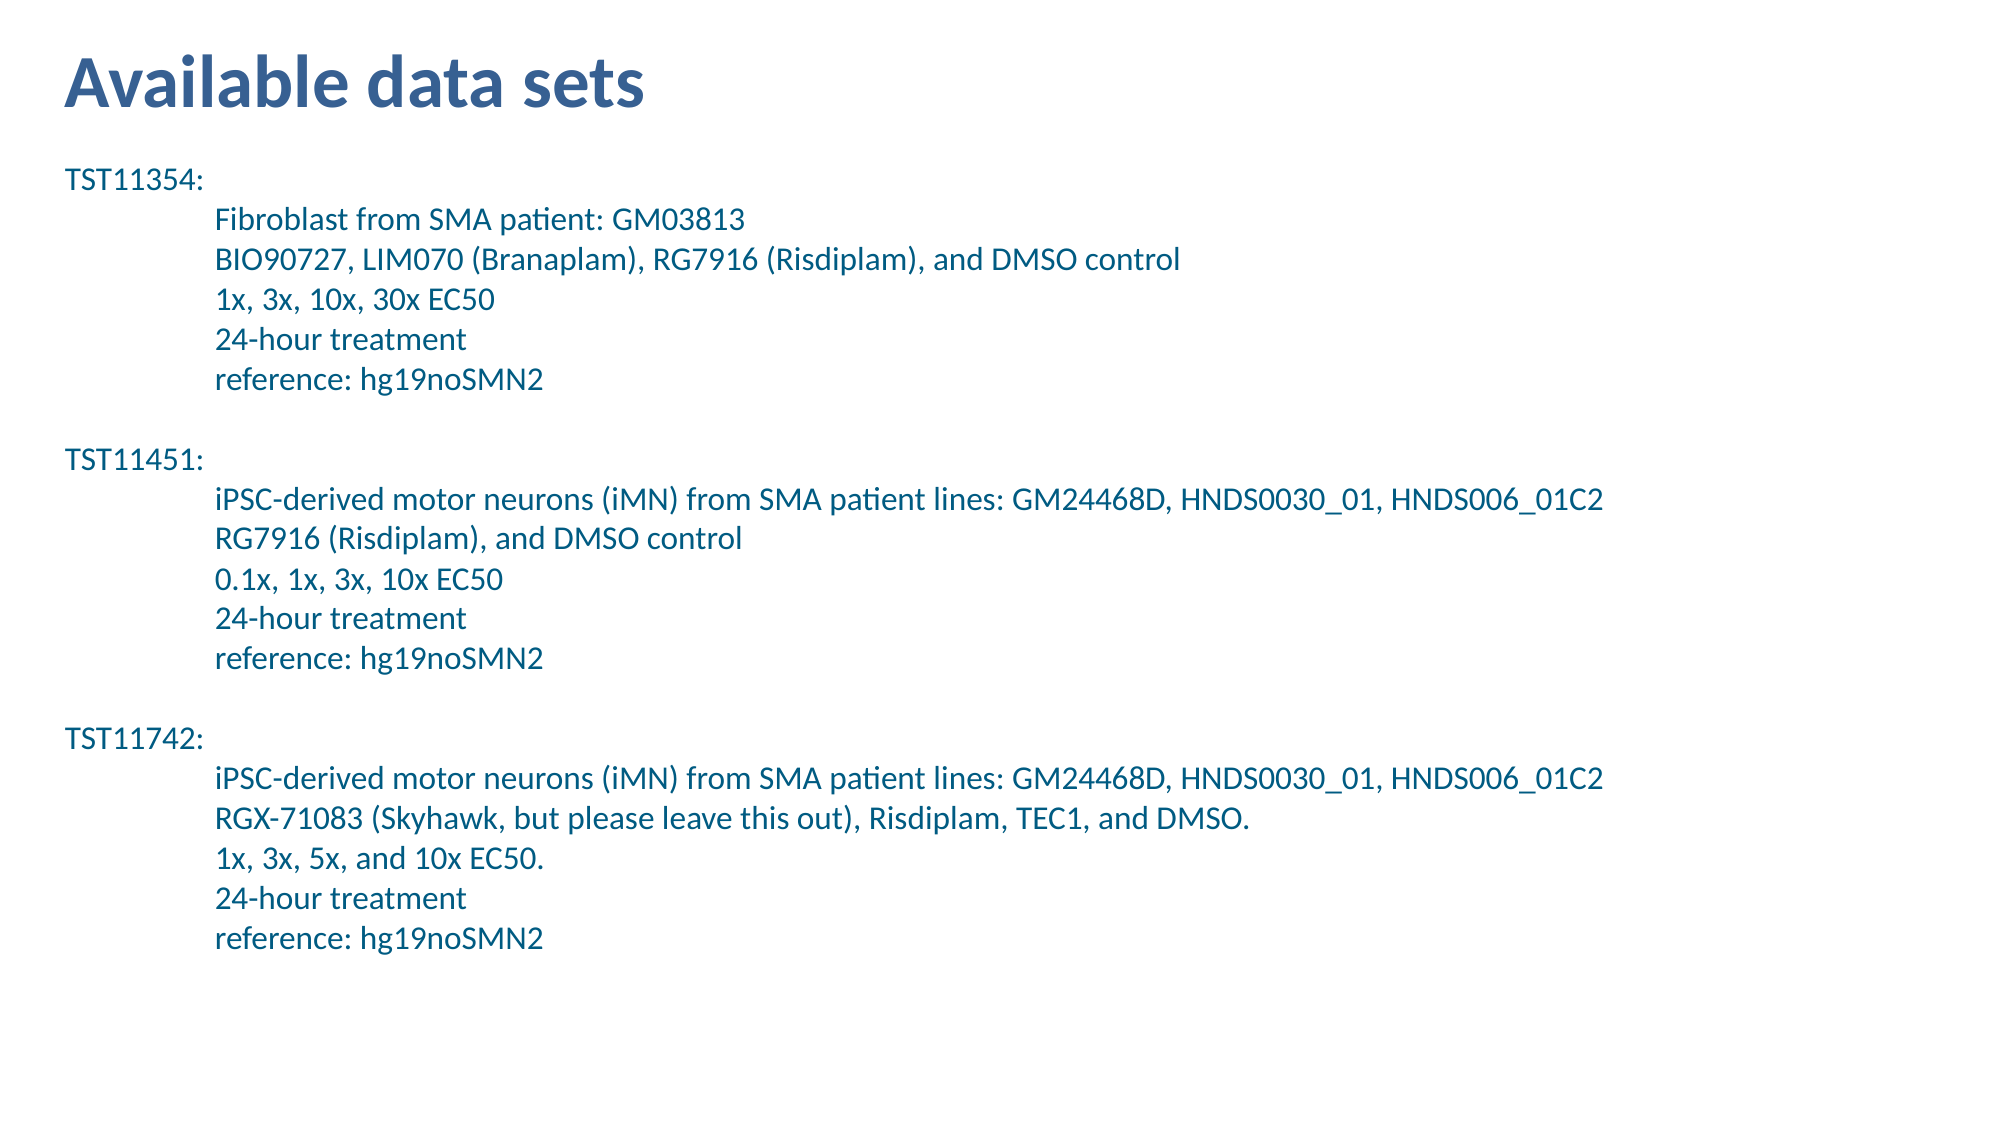

Available data sets
TST11354:
                    Fibroblast from SMA patient: GM03813
	BIO90727, LIM070 (Branaplam), RG7916 (Risdiplam), and DMSO control
	1x, 3x, 10x, 30x EC50
	24-hour treatment
	reference: hg19noSMN2

TST11451:
	iPSC-derived motor neurons (iMN) from SMA patient lines: GM24468D, HNDS0030_01, HNDS006_01C2
	RG7916 (Risdiplam), and DMSO control
	0.1x, 1x, 3x, 10x EC50
	24-hour treatment
	reference: hg19noSMN2

TST11742:
	iPSC-derived motor neurons (iMN) from SMA patient lines: GM24468D, HNDS0030_01, HNDS006_01C2
	RGX-71083 (Skyhawk, but please leave this out), Risdiplam, TEC1, and DMSO.
	1x, 3x, 5x, and 10x EC50.
	24-hour treatment
	reference: hg19noSMN2